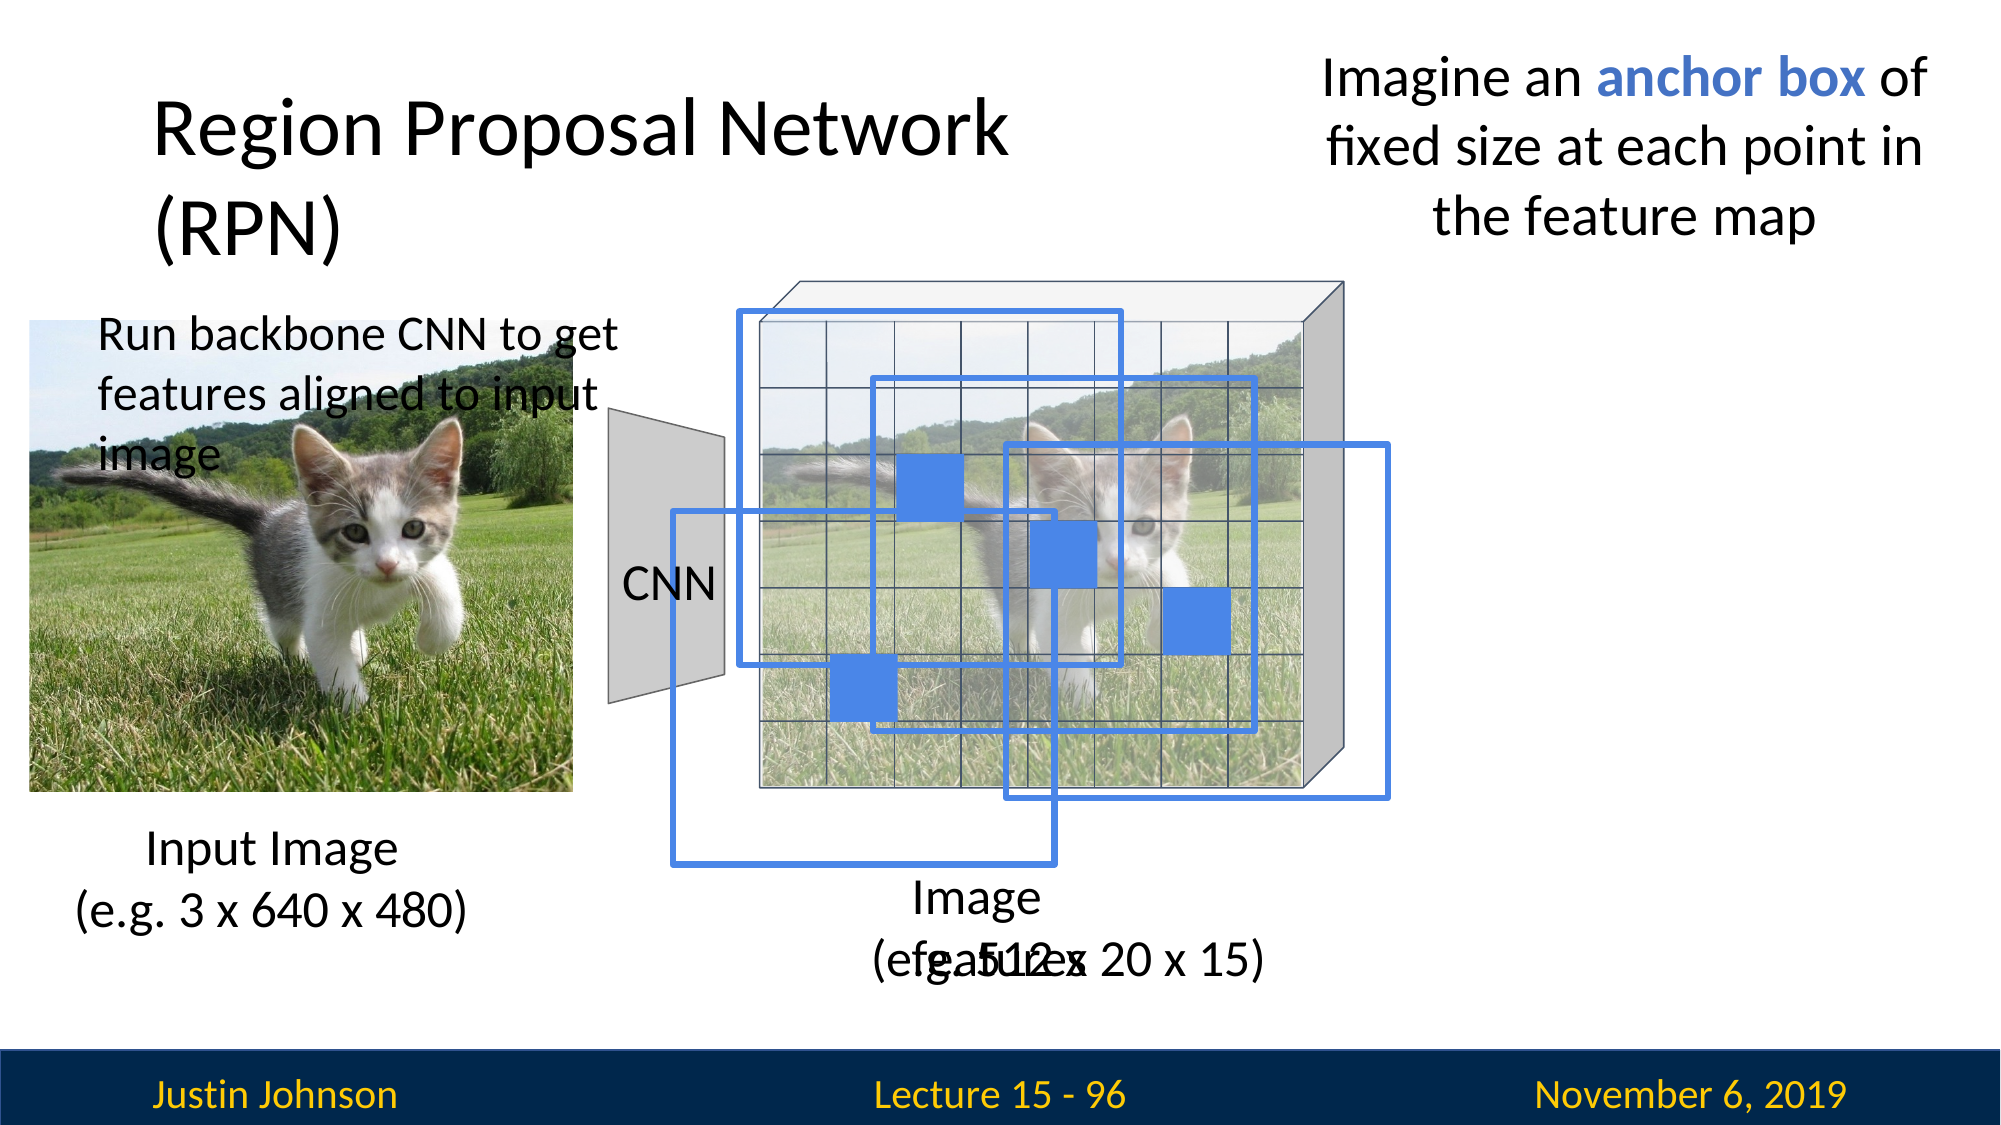

Imagine an anchor box of fixed size at each point in the feature map
Region Proposal Network (RPN)
Run backbone CNN to get features aligned to input image

CNN

Input Image (e.g. 3 x 640 x 480)
Image features
(e.g. 512 x 20 x 15)
Justin Johnson
November 6, 2019
Lecture 15 - 96